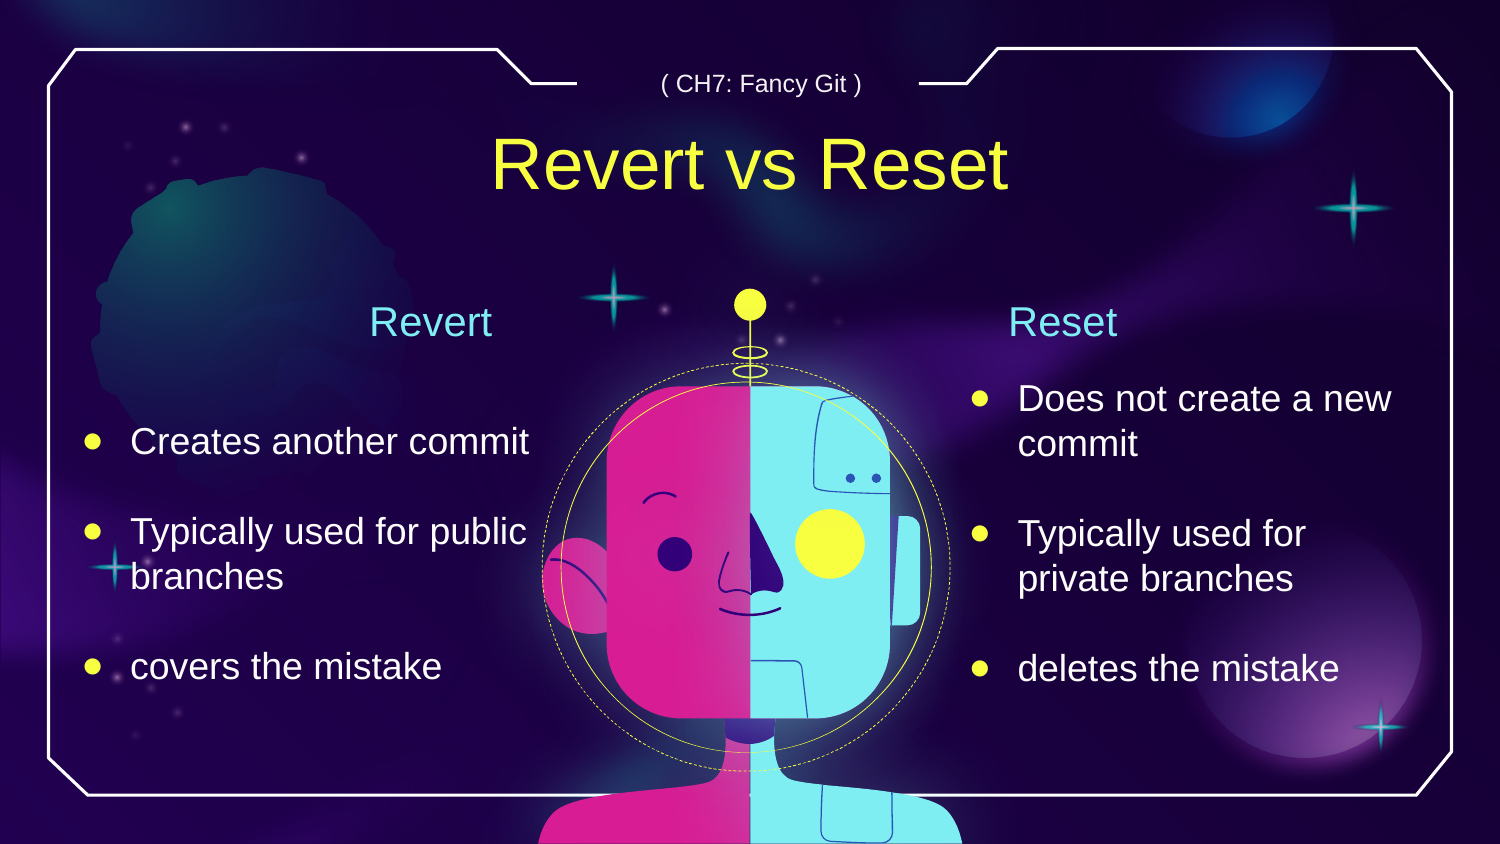

( CH7: Fancy Git )
# Revert vs Reset
Revert
Reset

Does not create a new commit

Typically used for private branches

deletes the mistake

Creates another commit

Typically used for public branches

covers the mistake